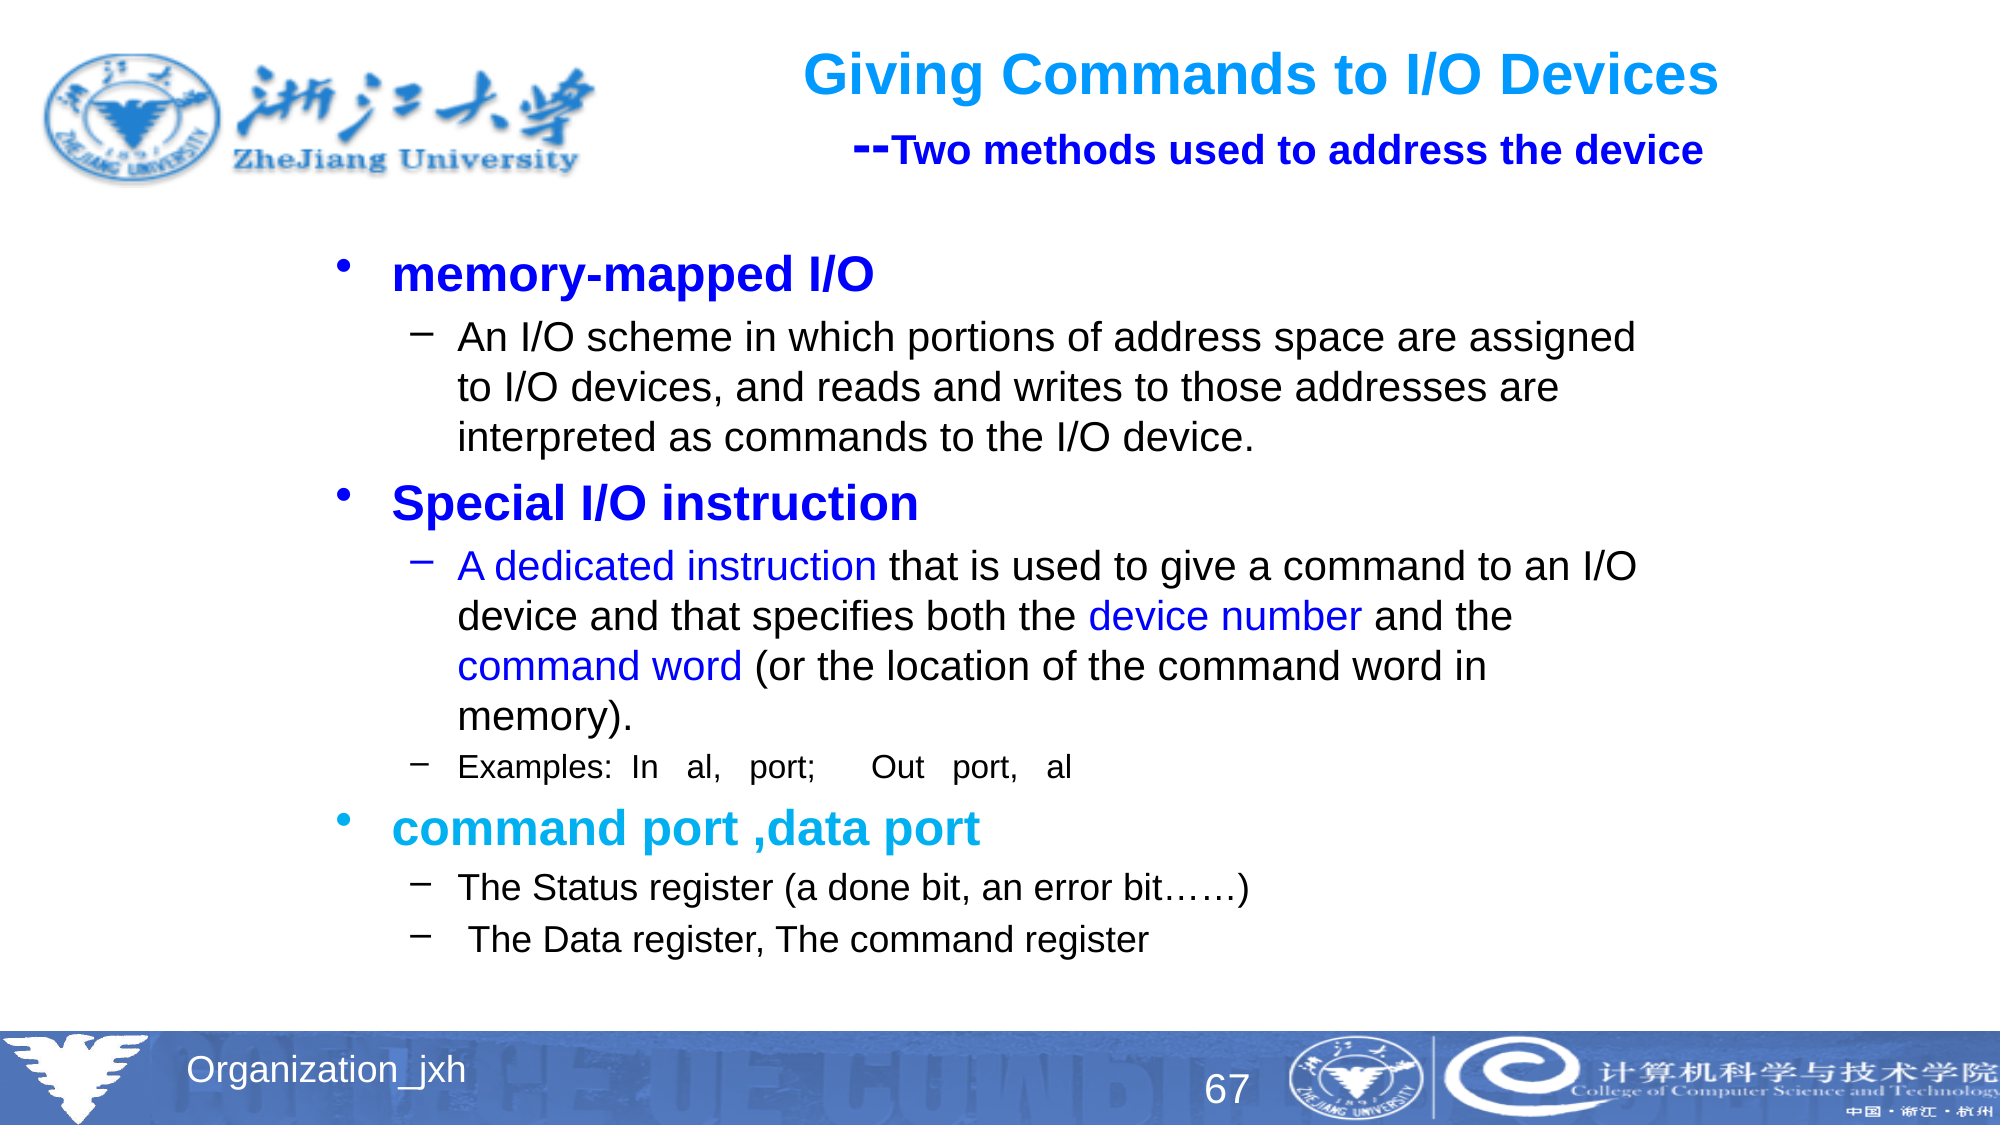

# Giving Commands to I/O Devices --Two methods used to address the device
memory-mapped I/O
An I/O scheme in which portions of address space are assigned to I/O devices, and reads and writes to those addresses are interpreted as commands to the I/O device.
Special I/O instruction
A dedicated instruction that is used to give a command to an I/O device and that specifies both the device number and the command word (or the location of the command word in memory).
Examples:  In   al,   port;      Out   port,   al
command port ,data port
The Status register (a done bit, an error bit……)
 The Data register, The command register